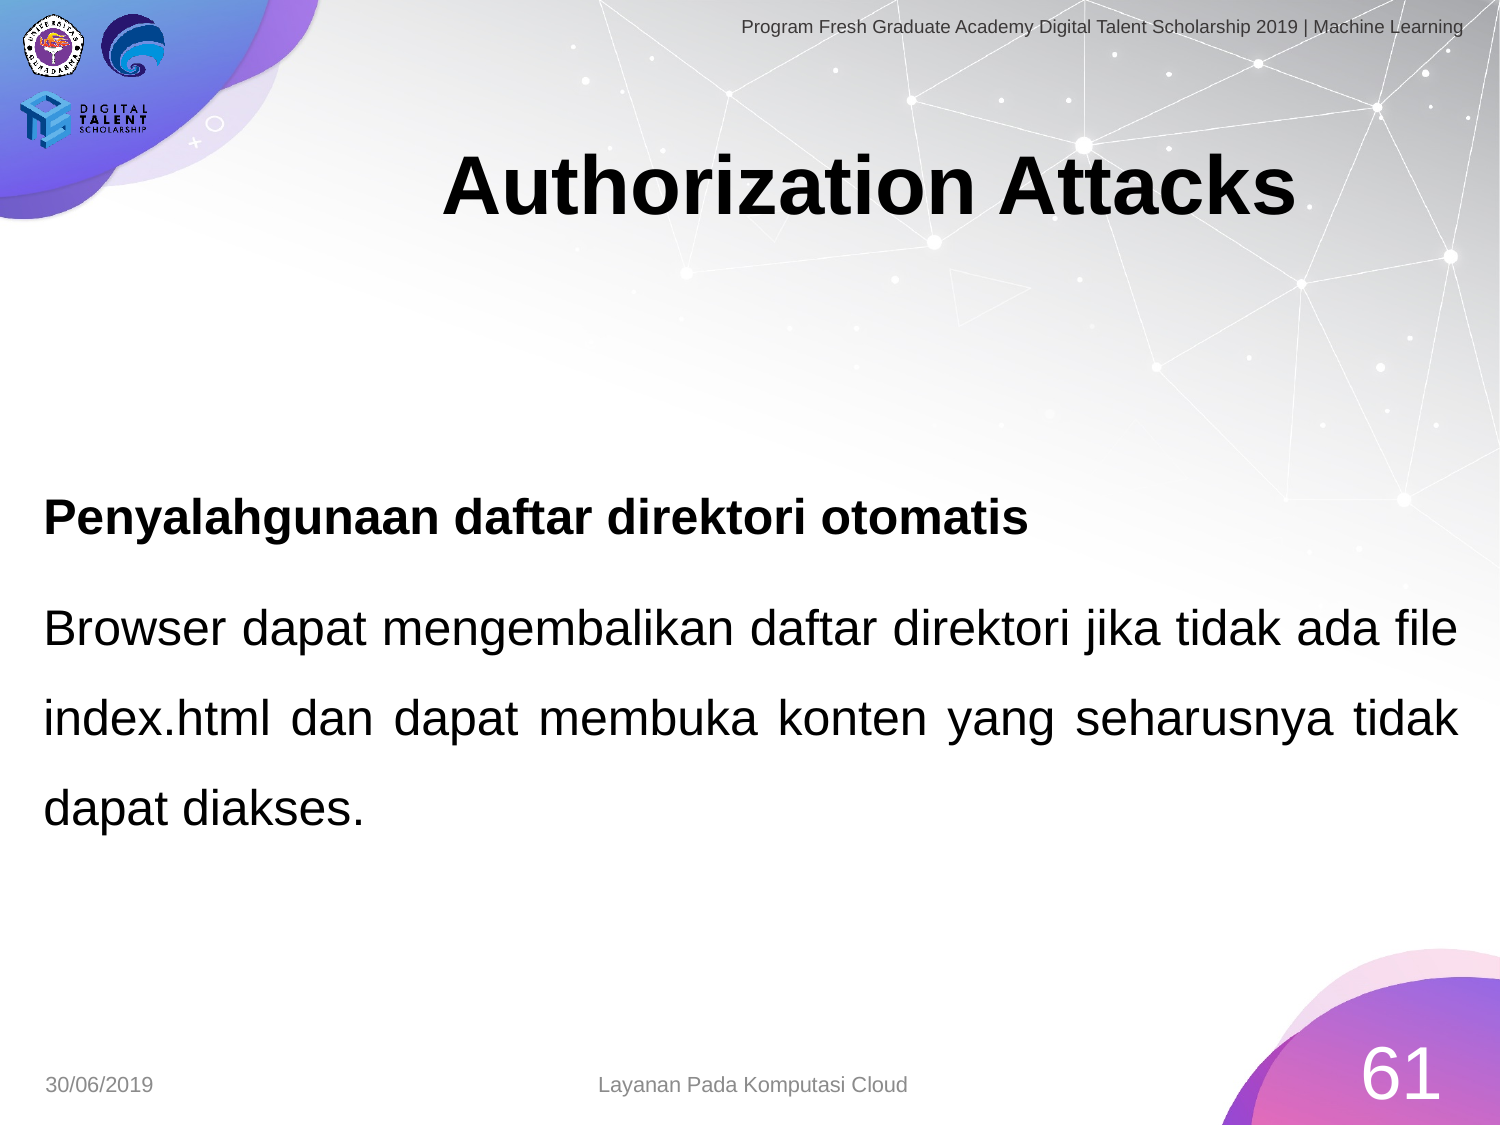

# Authorization Attacks
Penyalahgunaan daftar direktori otomatis
Browser dapat mengembalikan daftar direktori jika tidak ada file index.html dan dapat membuka konten yang seharusnya tidak dapat diakses.
61
Layanan Pada Komputasi Cloud
30/06/2019